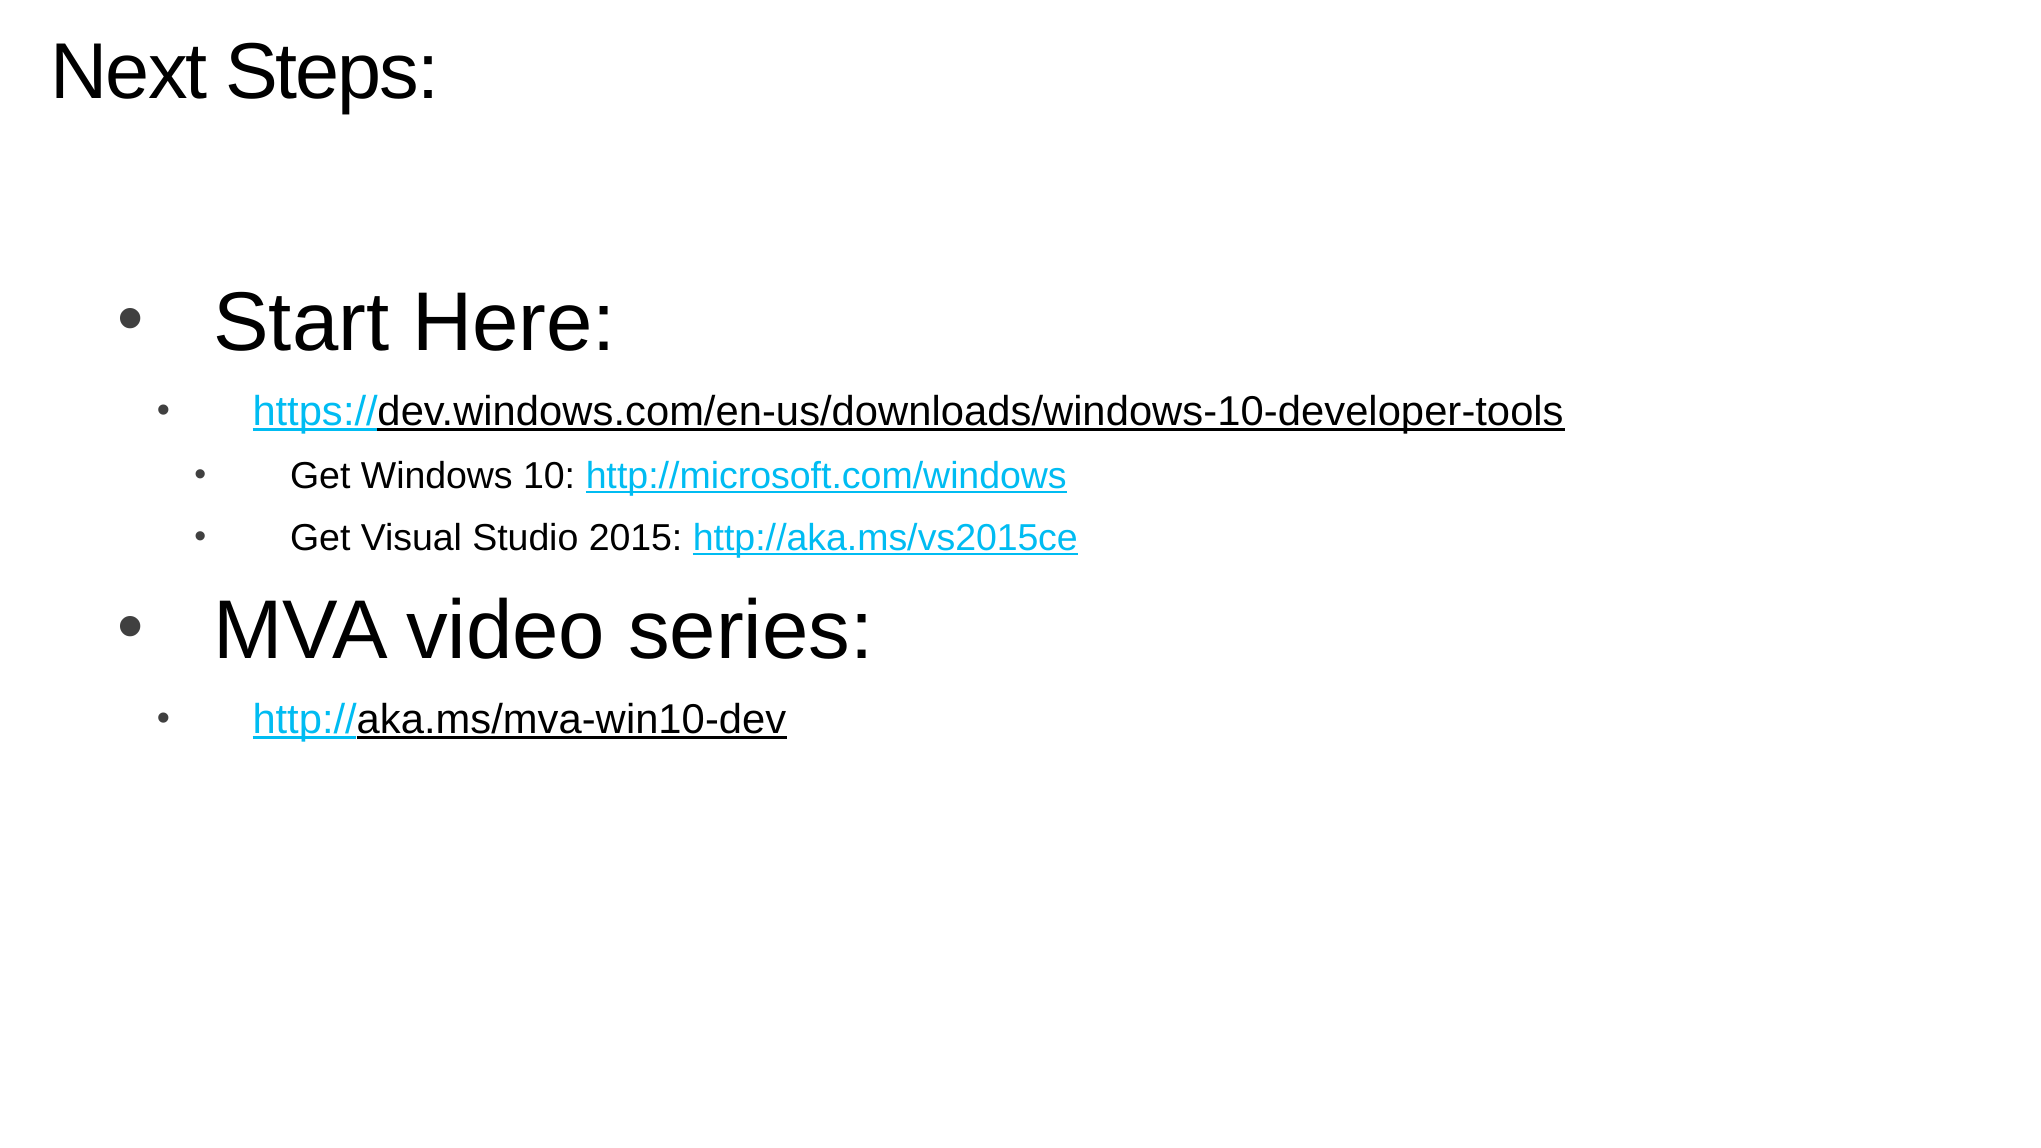

# Next Steps:
Start Here:
https://dev.windows.com/en-us/downloads/windows-10-developer-tools
Get Windows 10: http://microsoft.com/windows
Get Visual Studio 2015: http://aka.ms/vs2015ce
MVA video series:
http://aka.ms/mva-win10-dev